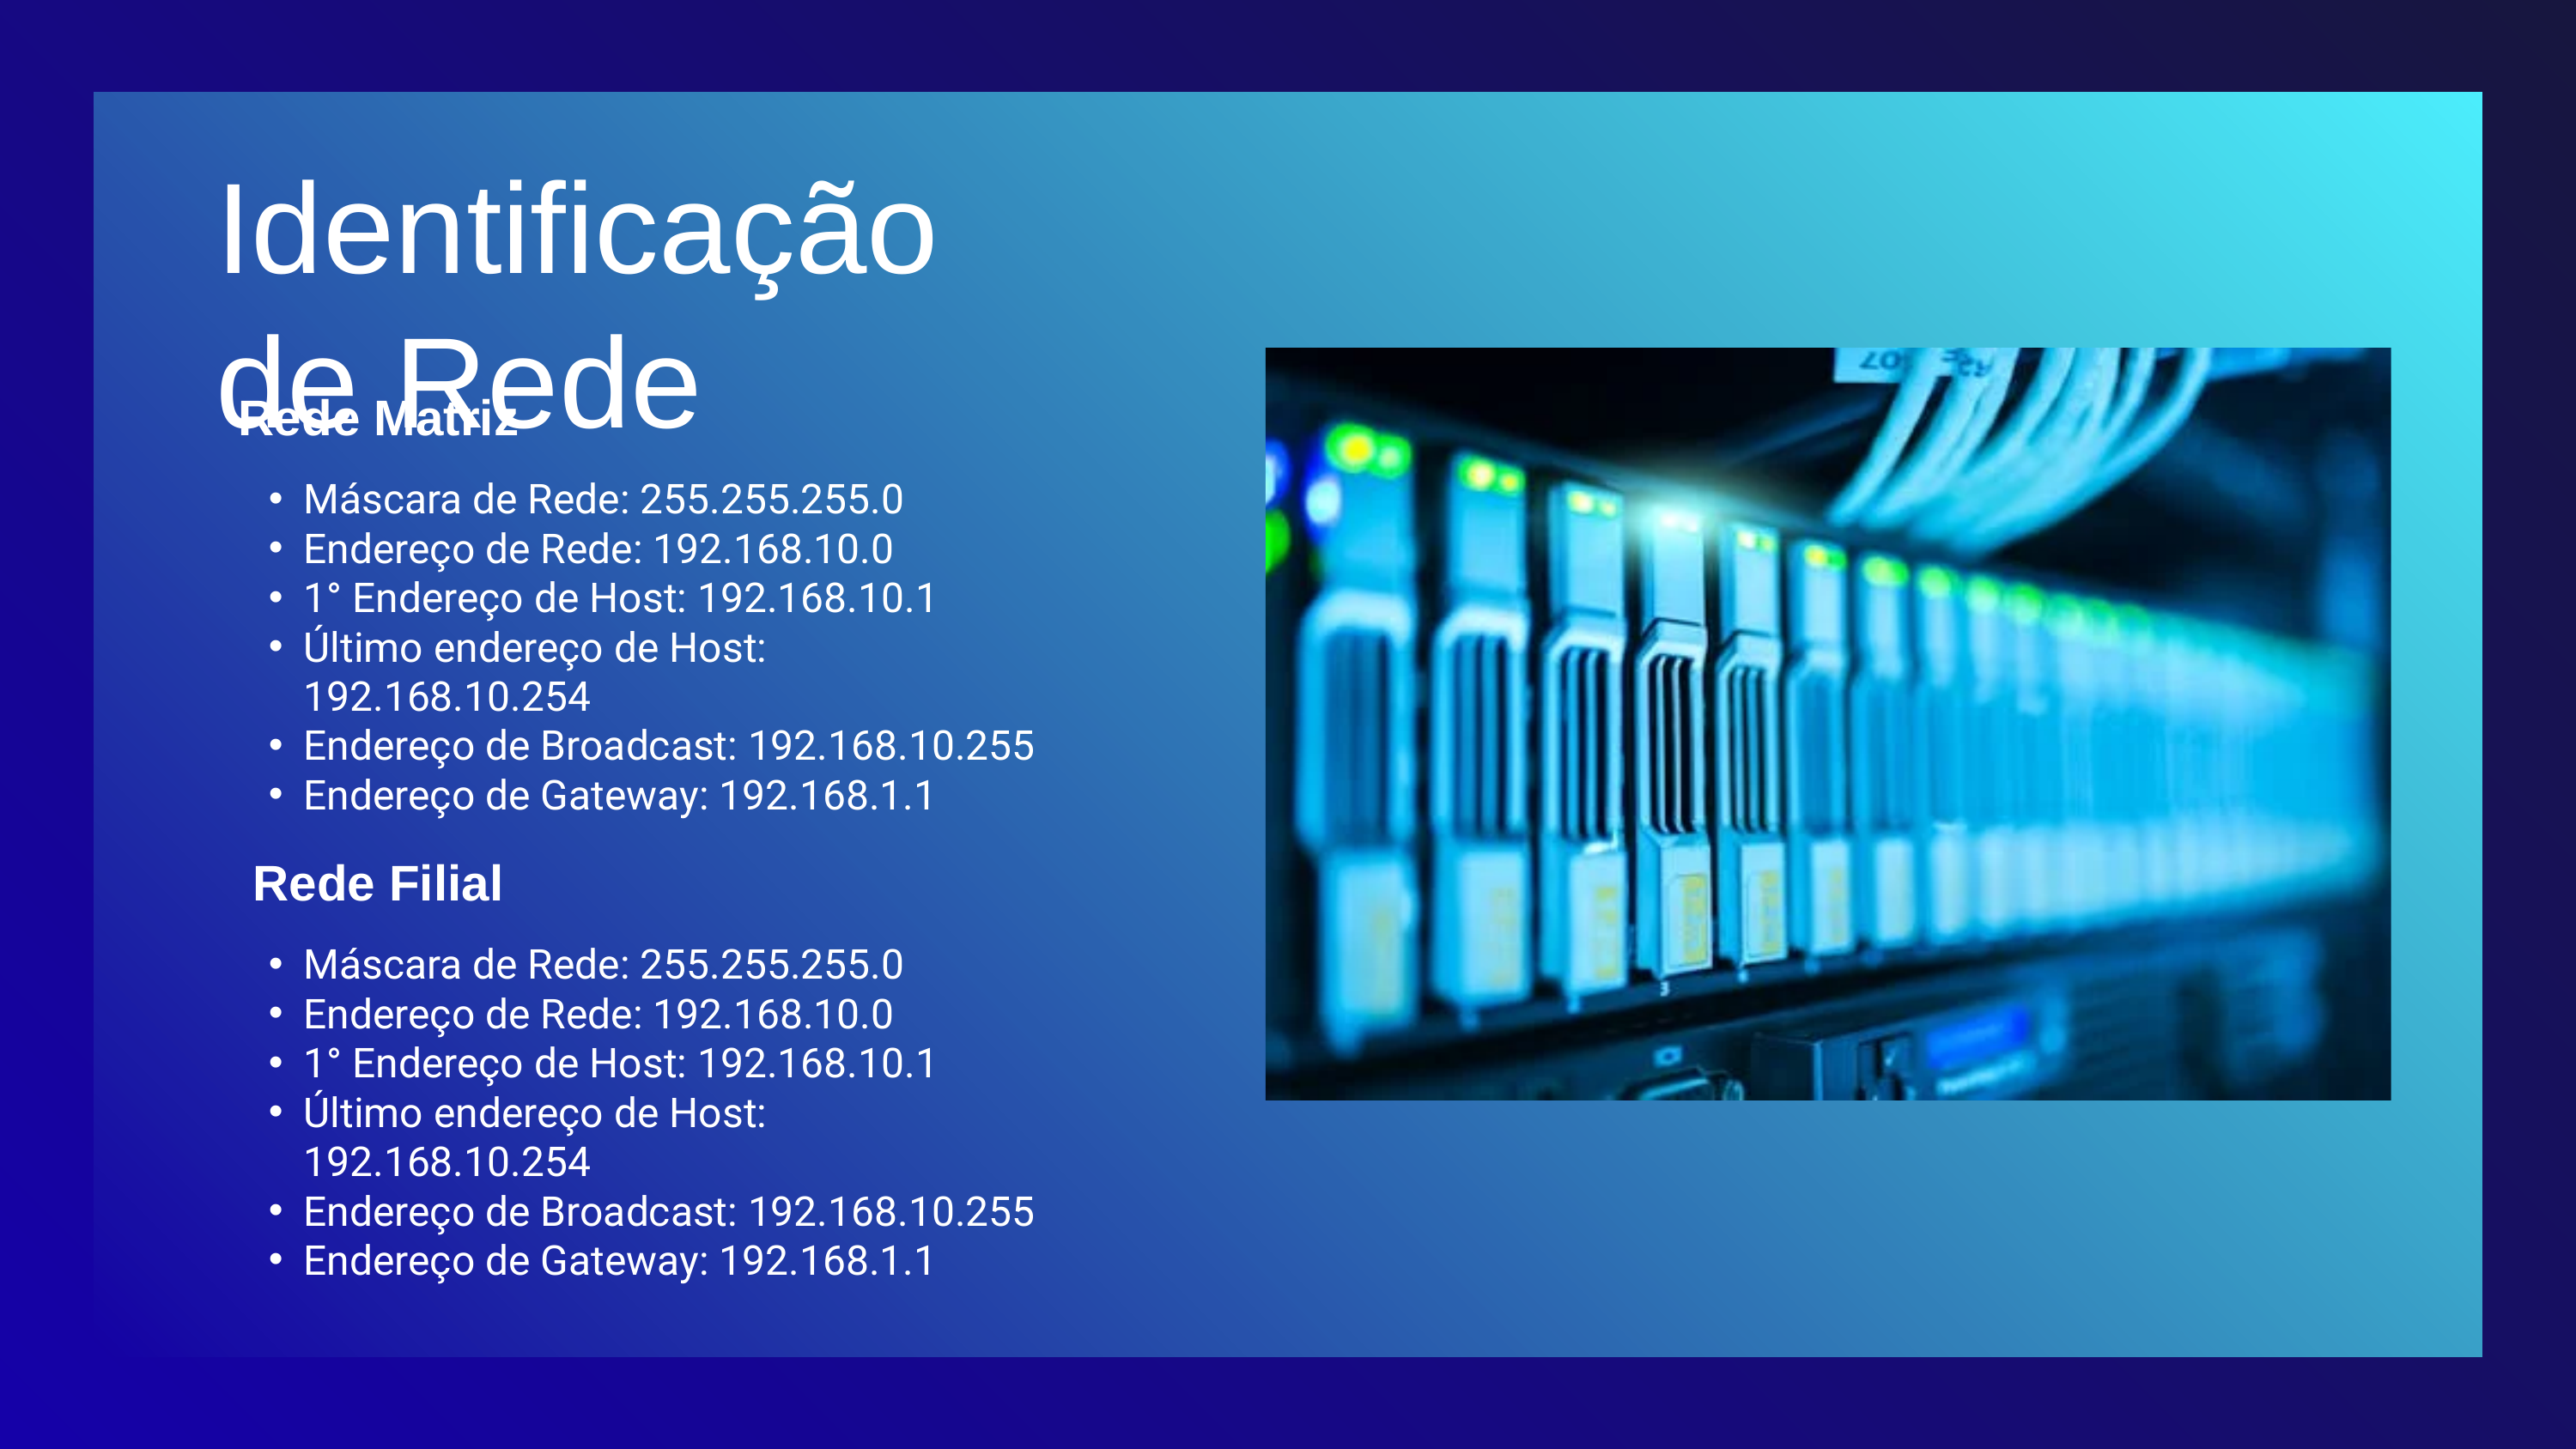

Identificação de Rede

Rede Matriz
Máscara de Rede: 255.255.255.0
Endereço de Rede: 192.168.10.0
1° Endereço de Host: 192.168.10.1
Último endereço de Host: 192.168.10.254
Endereço de Broadcast: 192.168.10.255
Endereço de Gateway: 192.168.1.1
Rede Filial
Máscara de Rede: 255.255.255.0
Endereço de Rede: 192.168.10.0
1° Endereço de Host: 192.168.10.1
Último endereço de Host: 192.168.10.254
Endereço de Broadcast: 192.168.10.255
Endereço de Gateway: 192.168.1.1